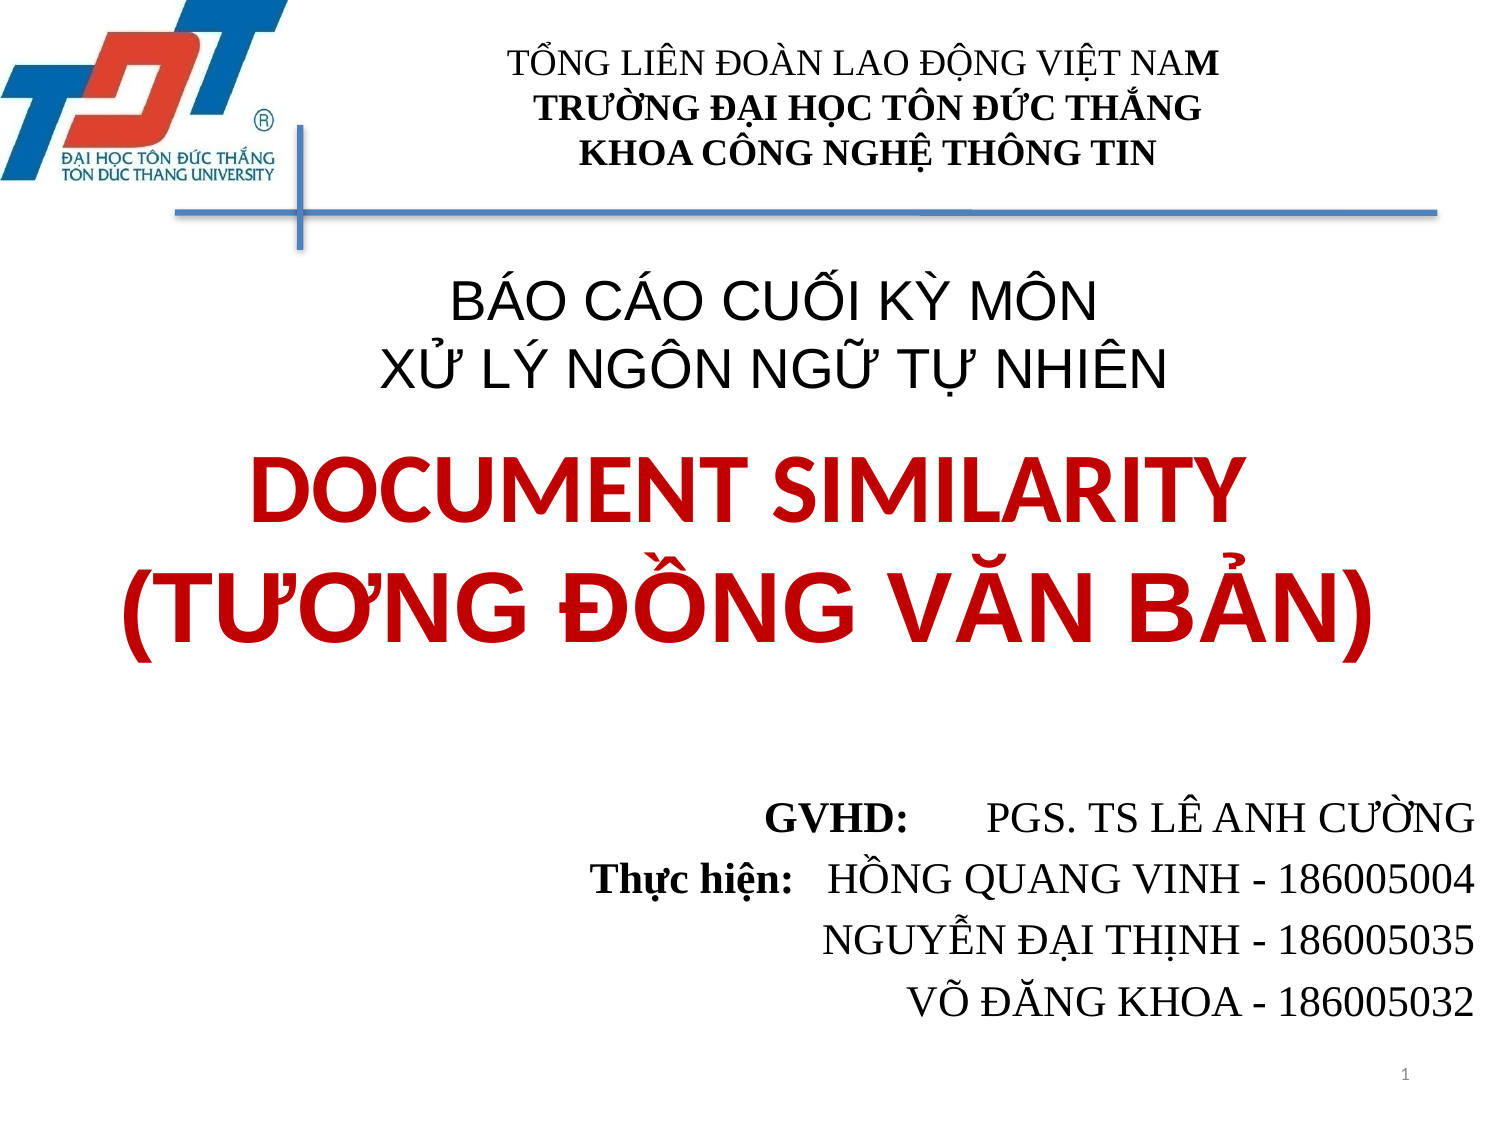

TỔNG LIÊN ĐOÀN LAO ĐỘNG VIỆT NAM
TRƯỜNG ĐẠI HỌC TÔN ĐỨC THẮNG
KHOA CÔNG NGHỆ THÔNG TIN
BÁO CÁO CUỐI KỲ MÔN
XỬ LÝ NGÔN NGỮ TỰ NHIÊN
DOCUMENT SIMILARITY
(TƯƠNG ĐỒNG VĂN BẢN)
GVHD:       PGS. TS LÊ ANH CƯỜNG
Thực hiện:   HỒNG QUANG VINH - 186005004
	NGUYỄN ĐẠI THỊNH - 186005035
VÕ ĐĂNG KHOA - 186005032

1